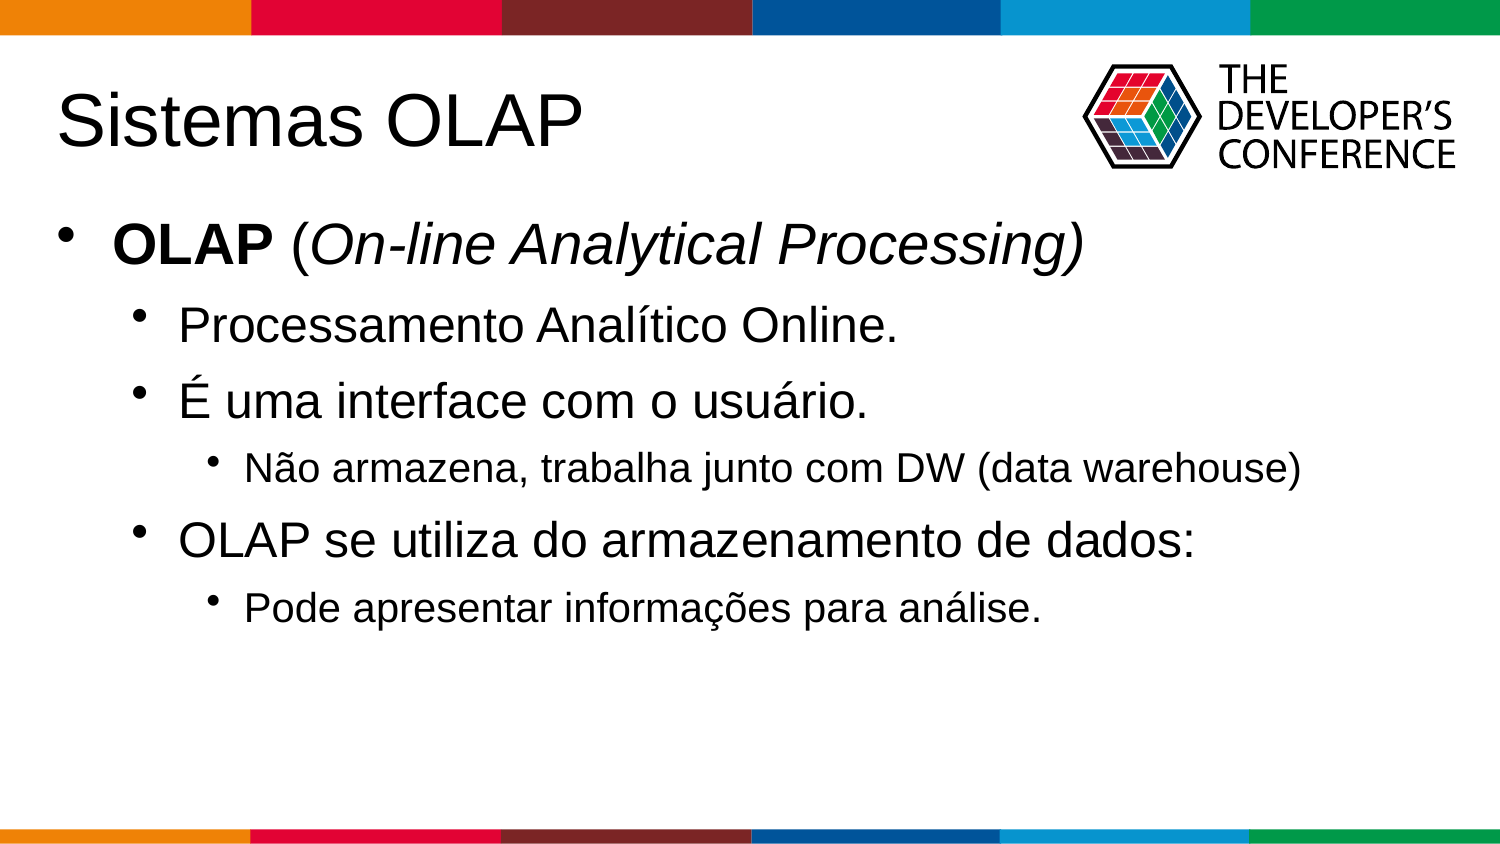

# Sistemas OLAP
OLAP (On-line Analytical Processing)
Processamento Analítico Online.
É uma interface com o usuário.
Não armazena, trabalha junto com DW (data warehouse)
OLAP se utiliza do armazenamento de dados:
Pode apresentar informações para análise.